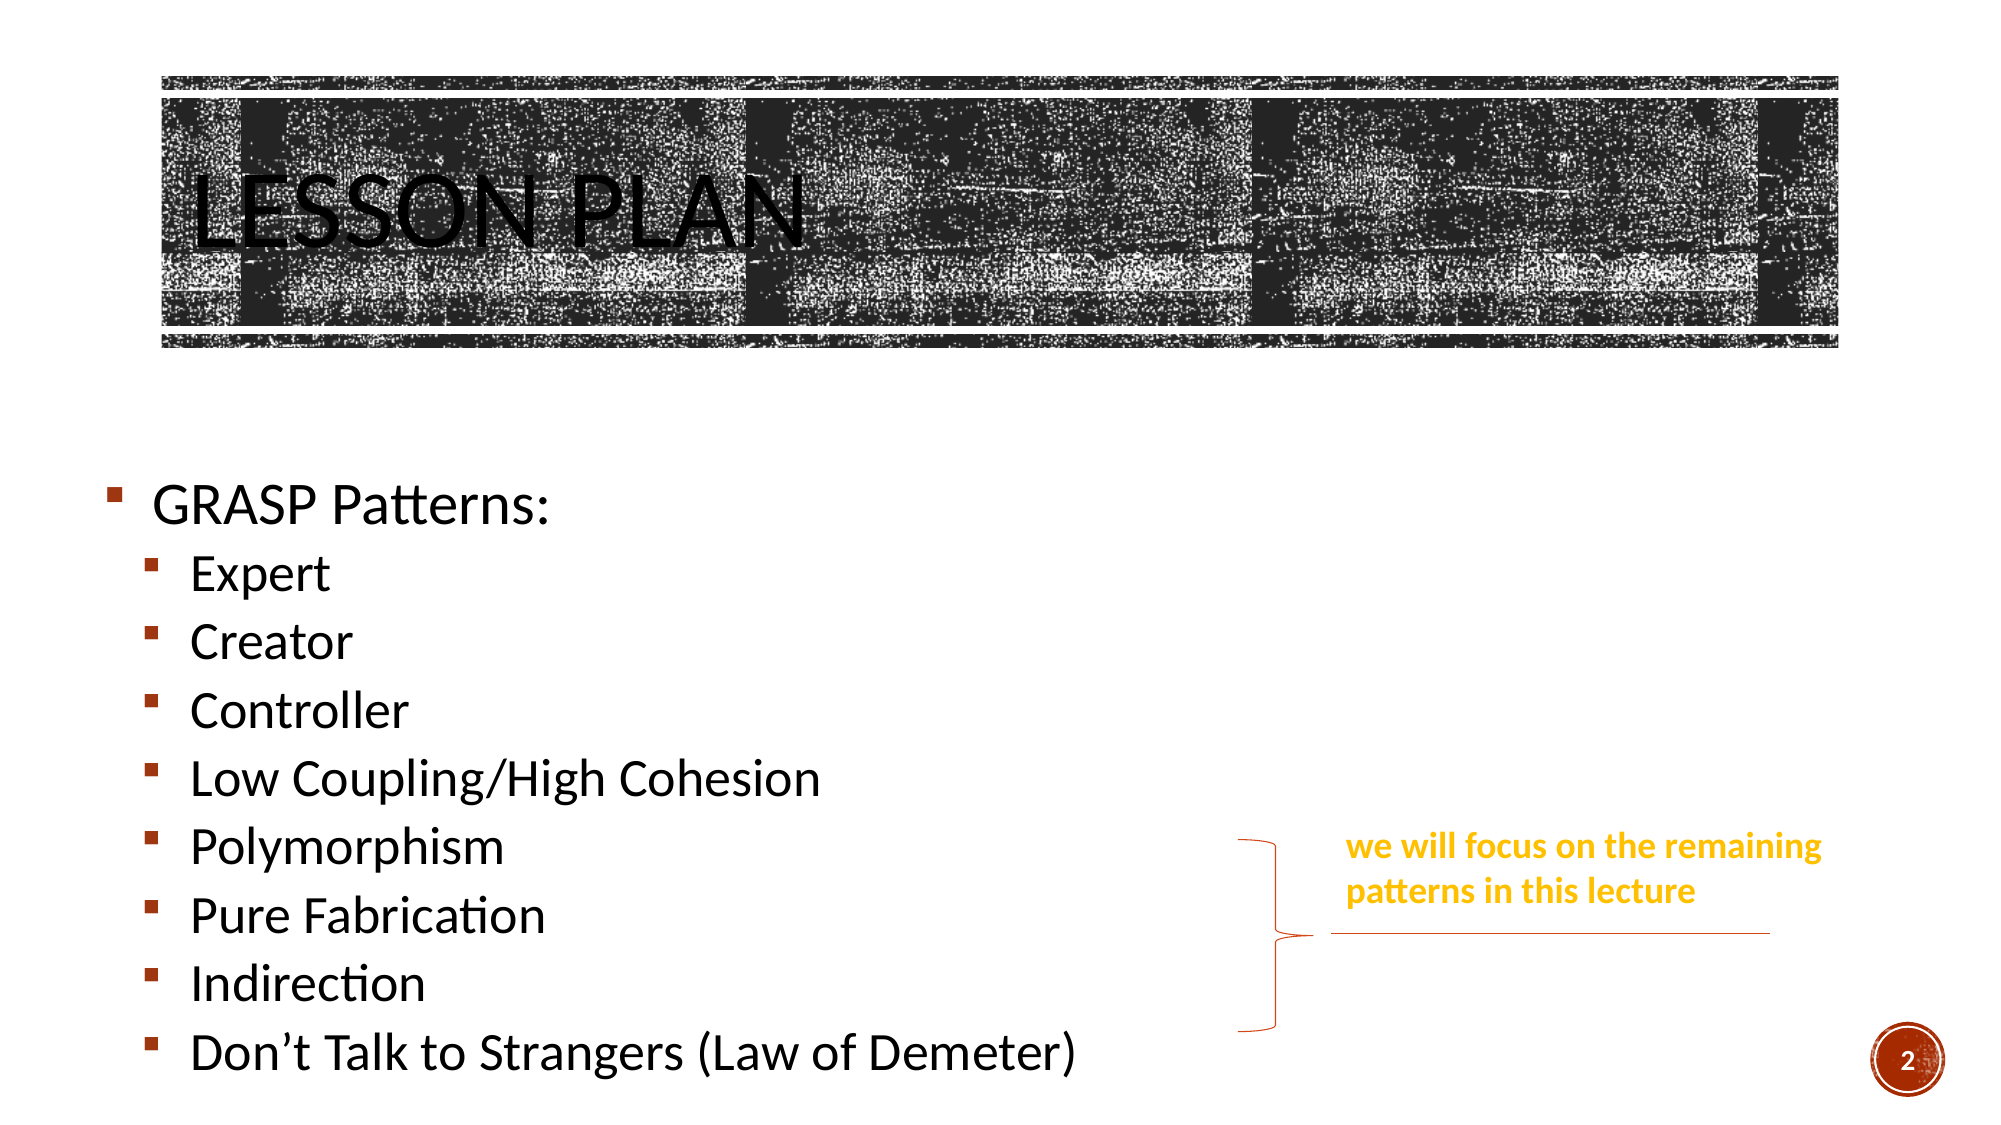

# Lesson plan

GRASP Patterns:
Expert
Creator
Controller
Low Coupling/High Cohesion
Polymorphism
Pure Fabrication
Indirection
Don’t Talk to Strangers (Law of Demeter)

we will focus on the remaining patterns in this lecture

2